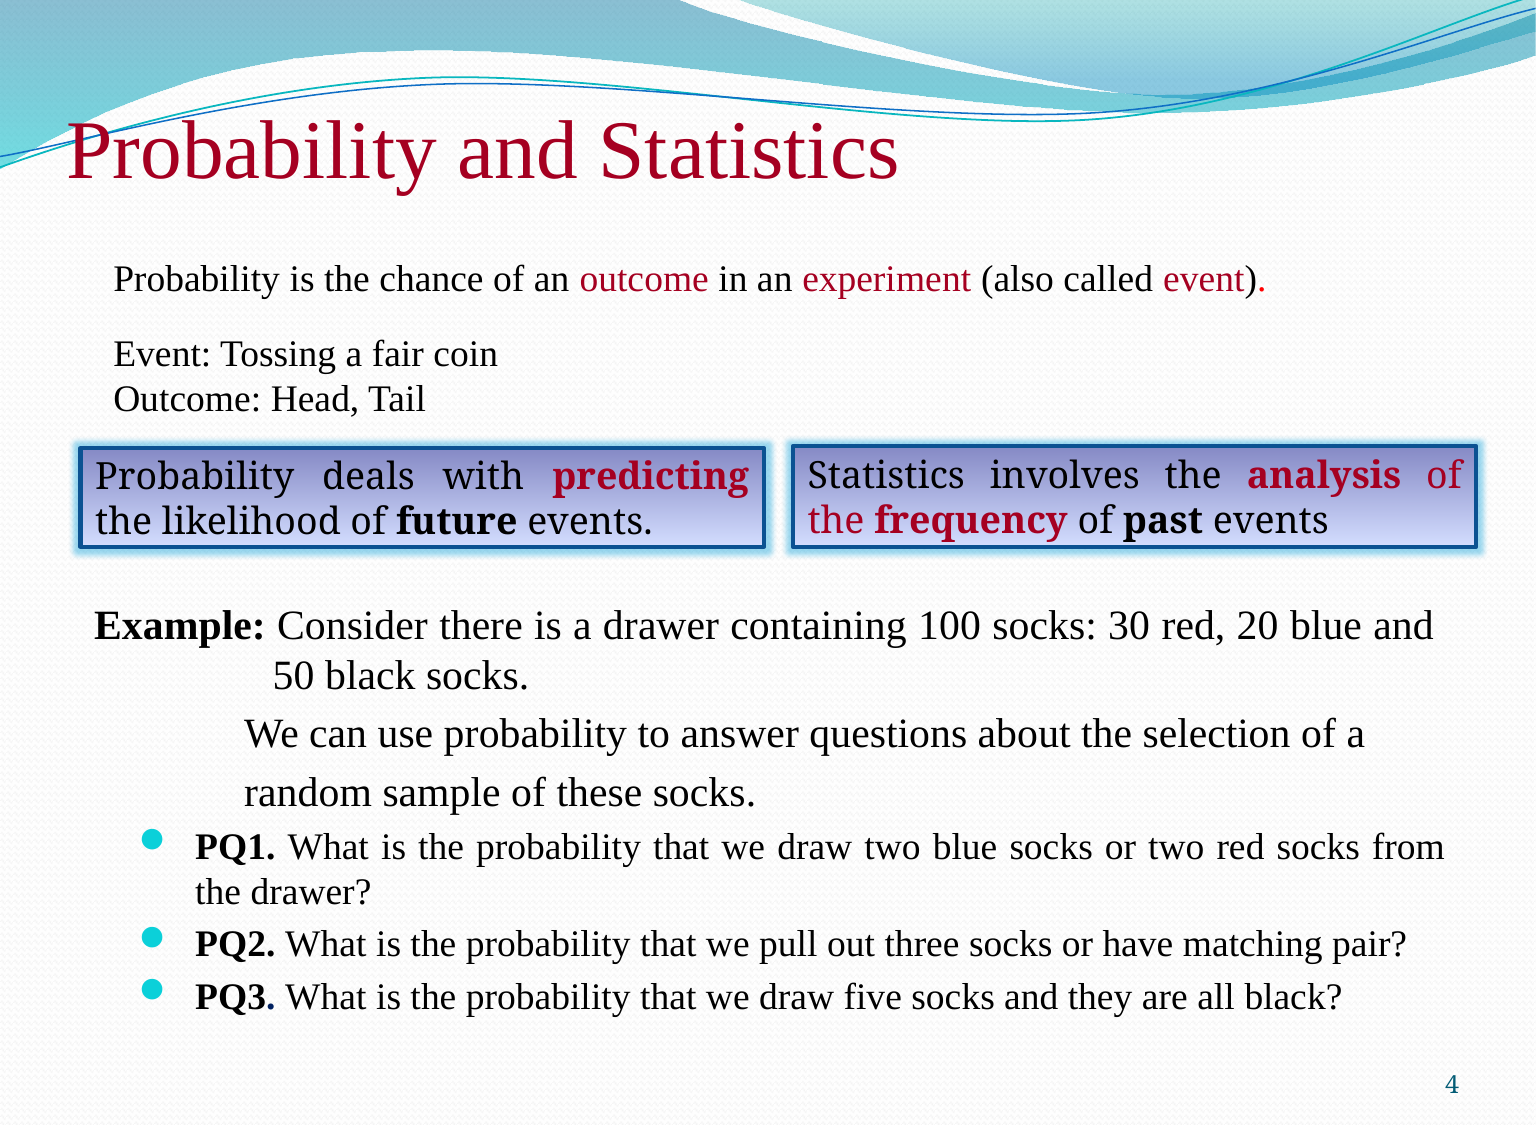

Probability and Statistics
Probability is the chance of an outcome in an experiment (also called event).

Event: Tossing a fair coin
Outcome: Head, Tail
Statistics involves the analysis of the frequency of past events
Probability deals with predicting the likelihood of future events.
Example: Consider there is a drawer containing 100 socks: 30 red, 20 blue and  50 black socks.
	We can use probability to answer questions about the selection of a
	random sample of these socks.
PQ1. What is the probability that we draw two blue socks or two red socks from the drawer?
PQ2. What is the probability that we pull out three socks or have matching pair?
PQ3. What is the probability that we draw five socks and they are all black?
4